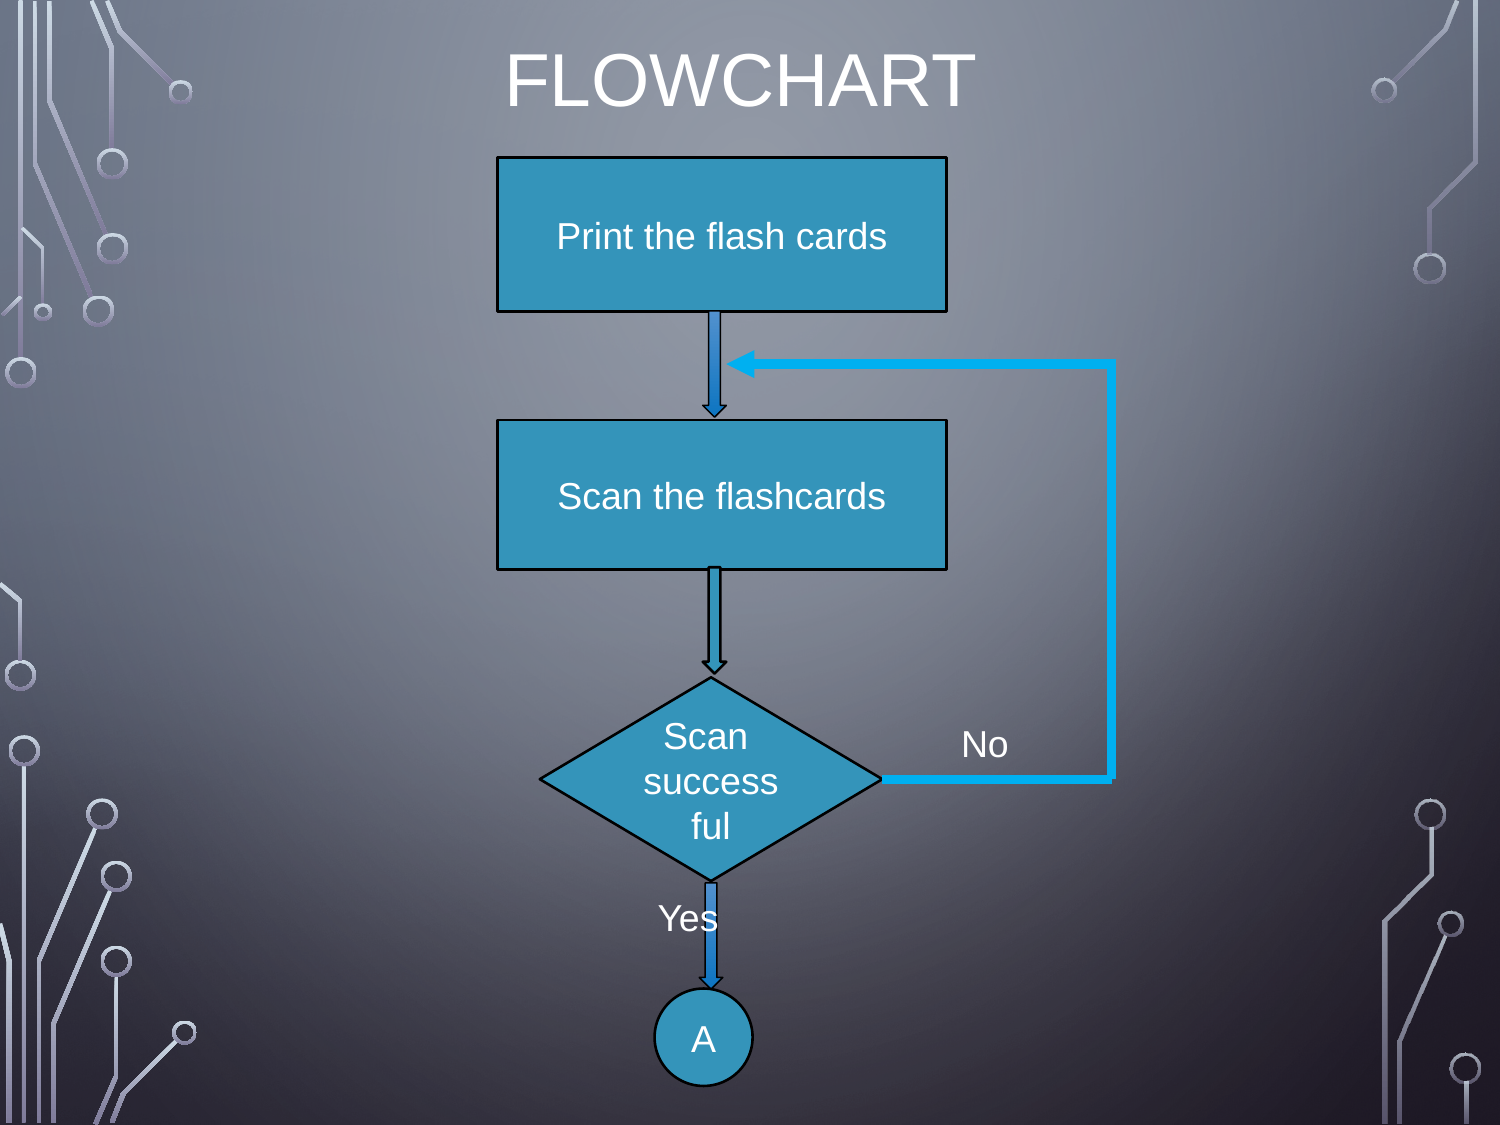

# flowchart
Print the flash cards

Scan the flashcards

Scan
successful
No

Yes
A